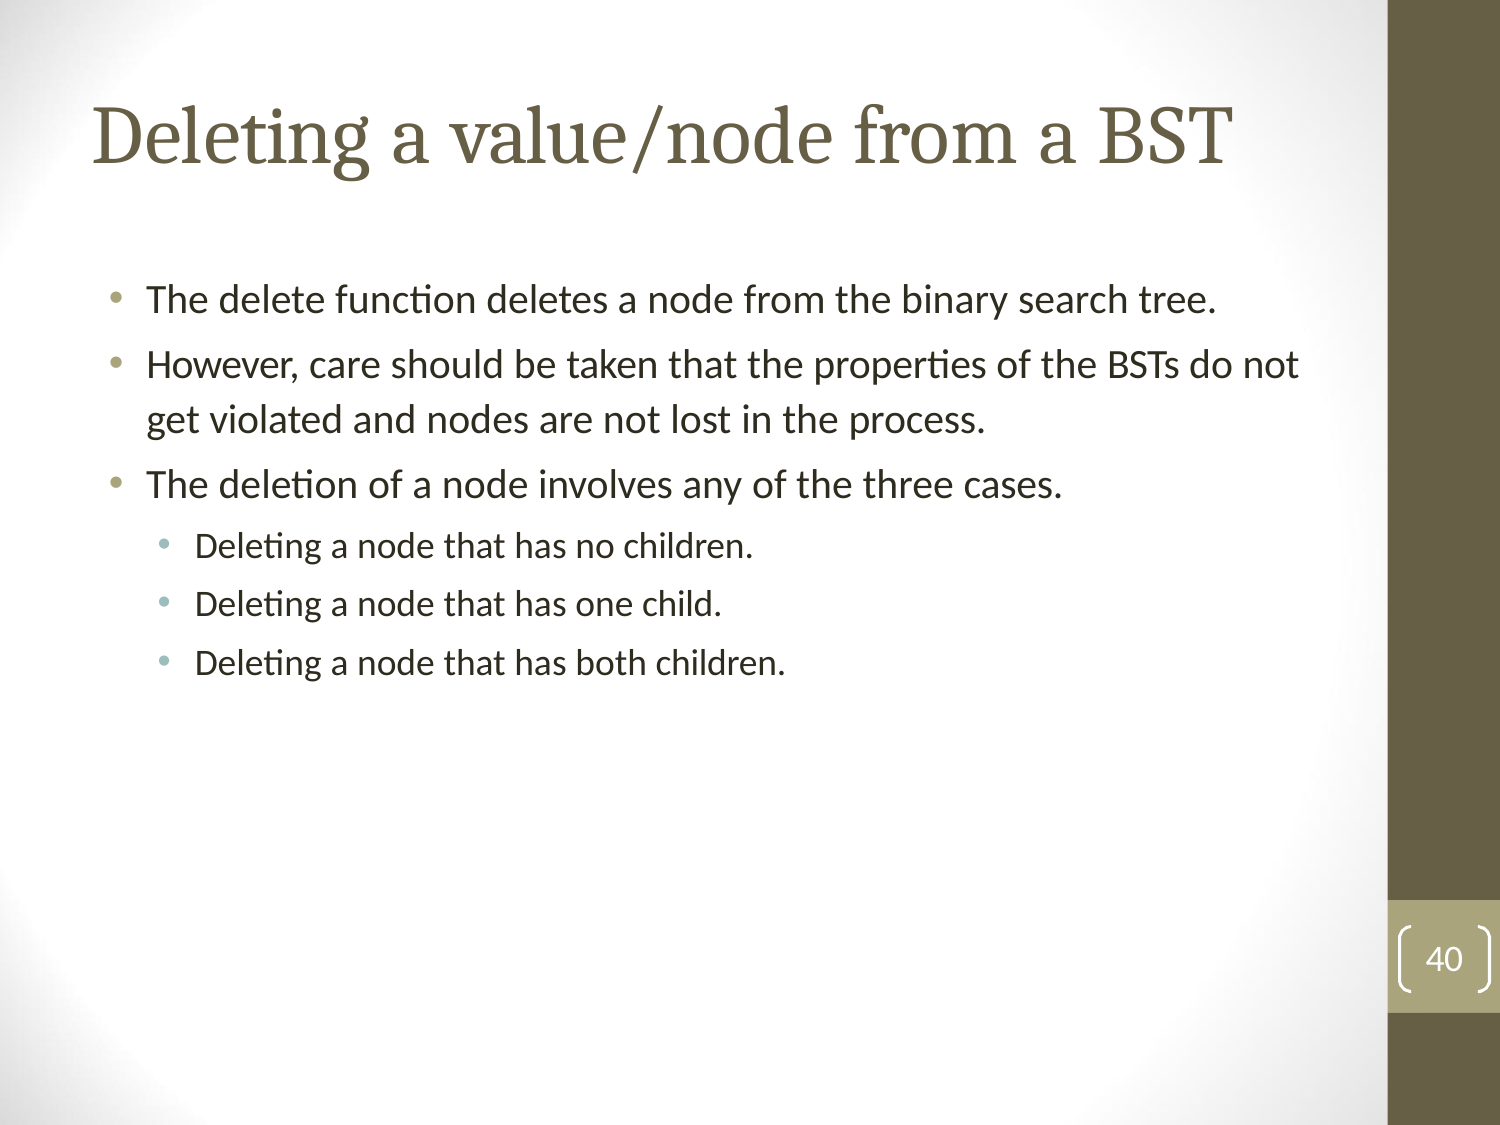

# Deleting a value/node from a BST
The delete function deletes a node from the binary search tree.
However, care should be taken that the properties of the BSTs do not get violated and nodes are not lost in the process.
The deletion of a node involves any of the three cases.
Deleting a node that has no children.
Deleting a node that has one child.
Deleting a node that has both children.

40